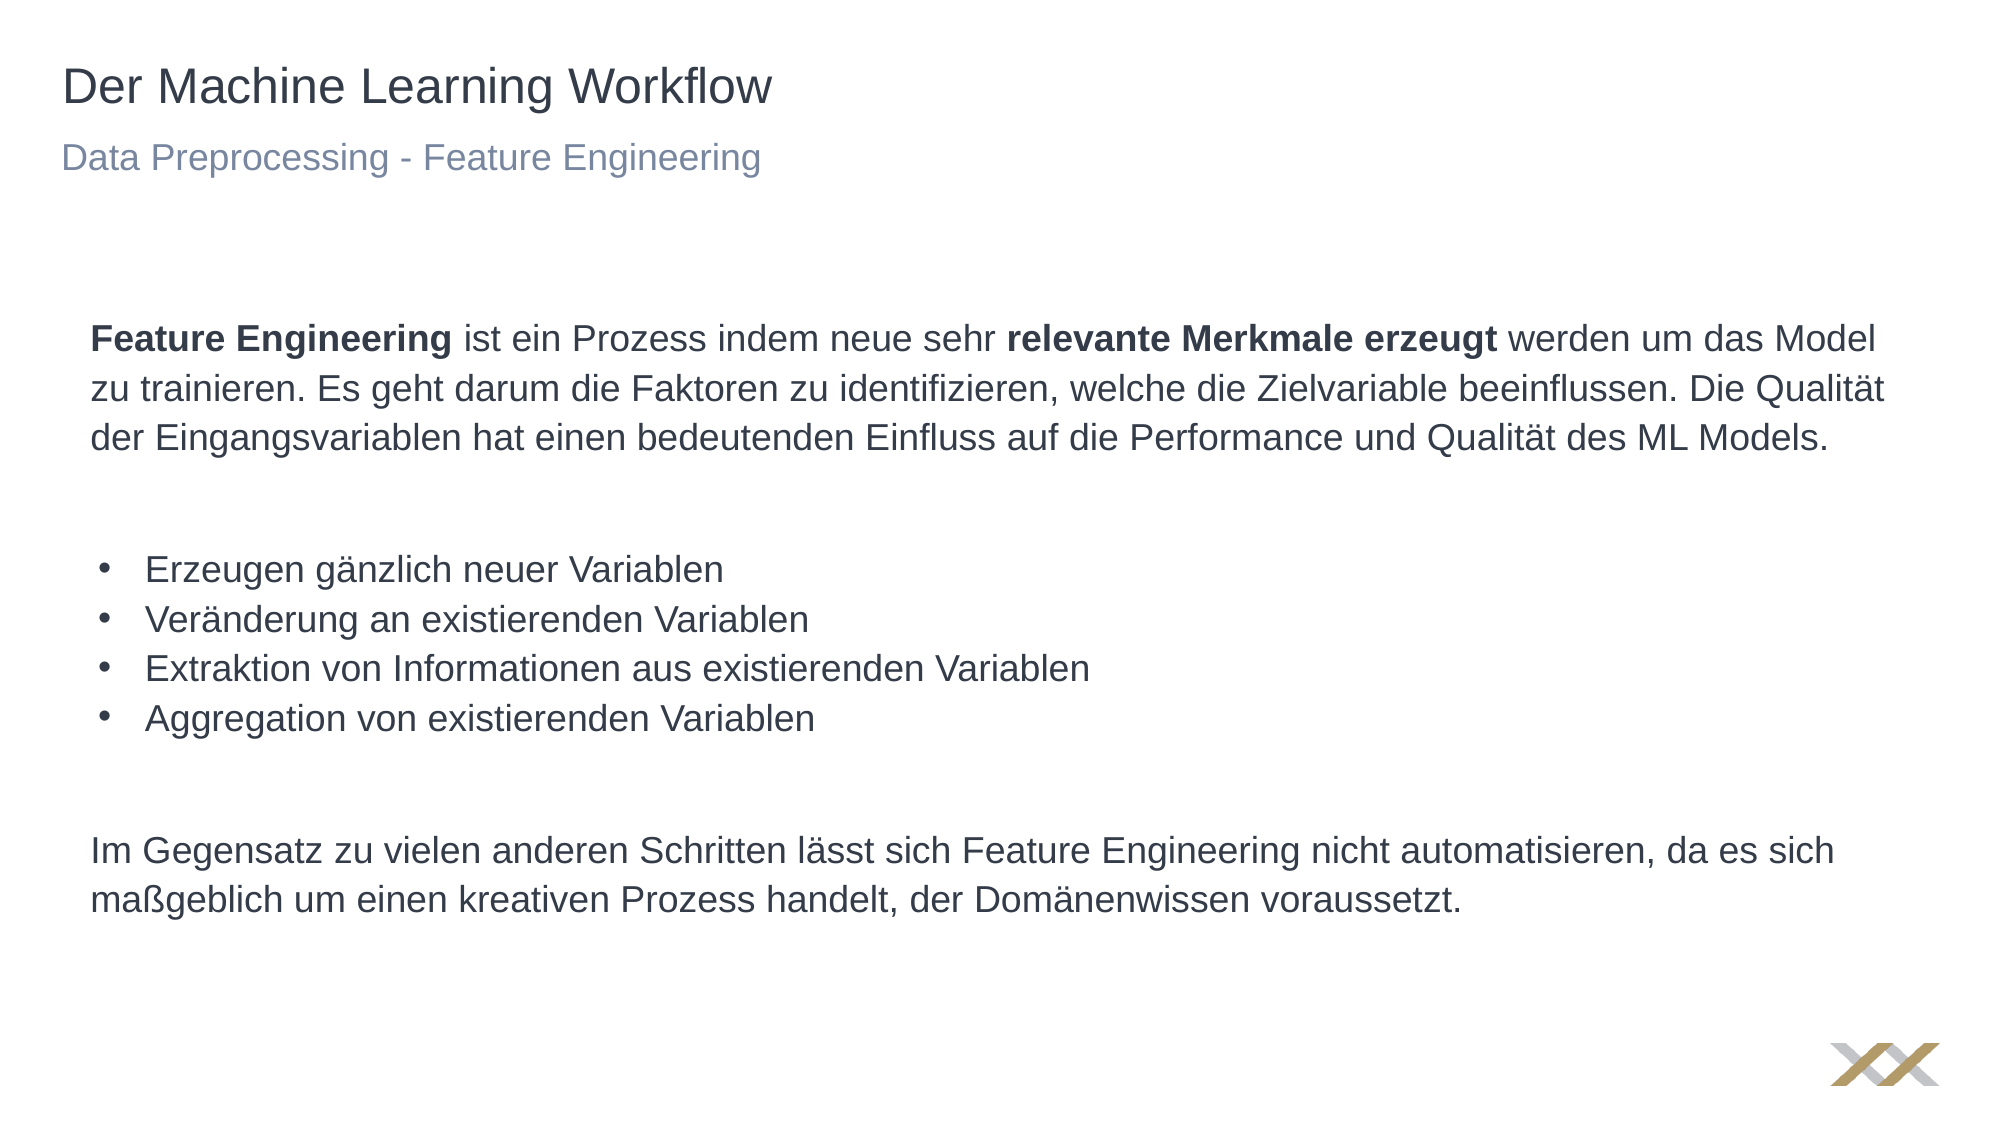

# Der Machine Learning Workflow
Data Preprocessing - Feature Engineering
Feature Engineering ist ein Prozess indem neue sehr relevante Merkmale erzeugt werden um das Model zu trainieren. Es geht darum die Faktoren zu identifizieren, welche die Zielvariable beeinflussen. Die Qualität der Eingangsvariablen hat einen bedeutenden Einfluss auf die Performance und Qualität des ML Models.
Erzeugen gänzlich neuer Variablen
Veränderung an existierenden Variablen
Extraktion von Informationen aus existierenden Variablen
Aggregation von existierenden Variablen
Im Gegensatz zu vielen anderen Schritten lässt sich Feature Engineering nicht automatisieren, da es sich maßgeblich um einen kreativen Prozess handelt, der Domänenwissen voraussetzt.